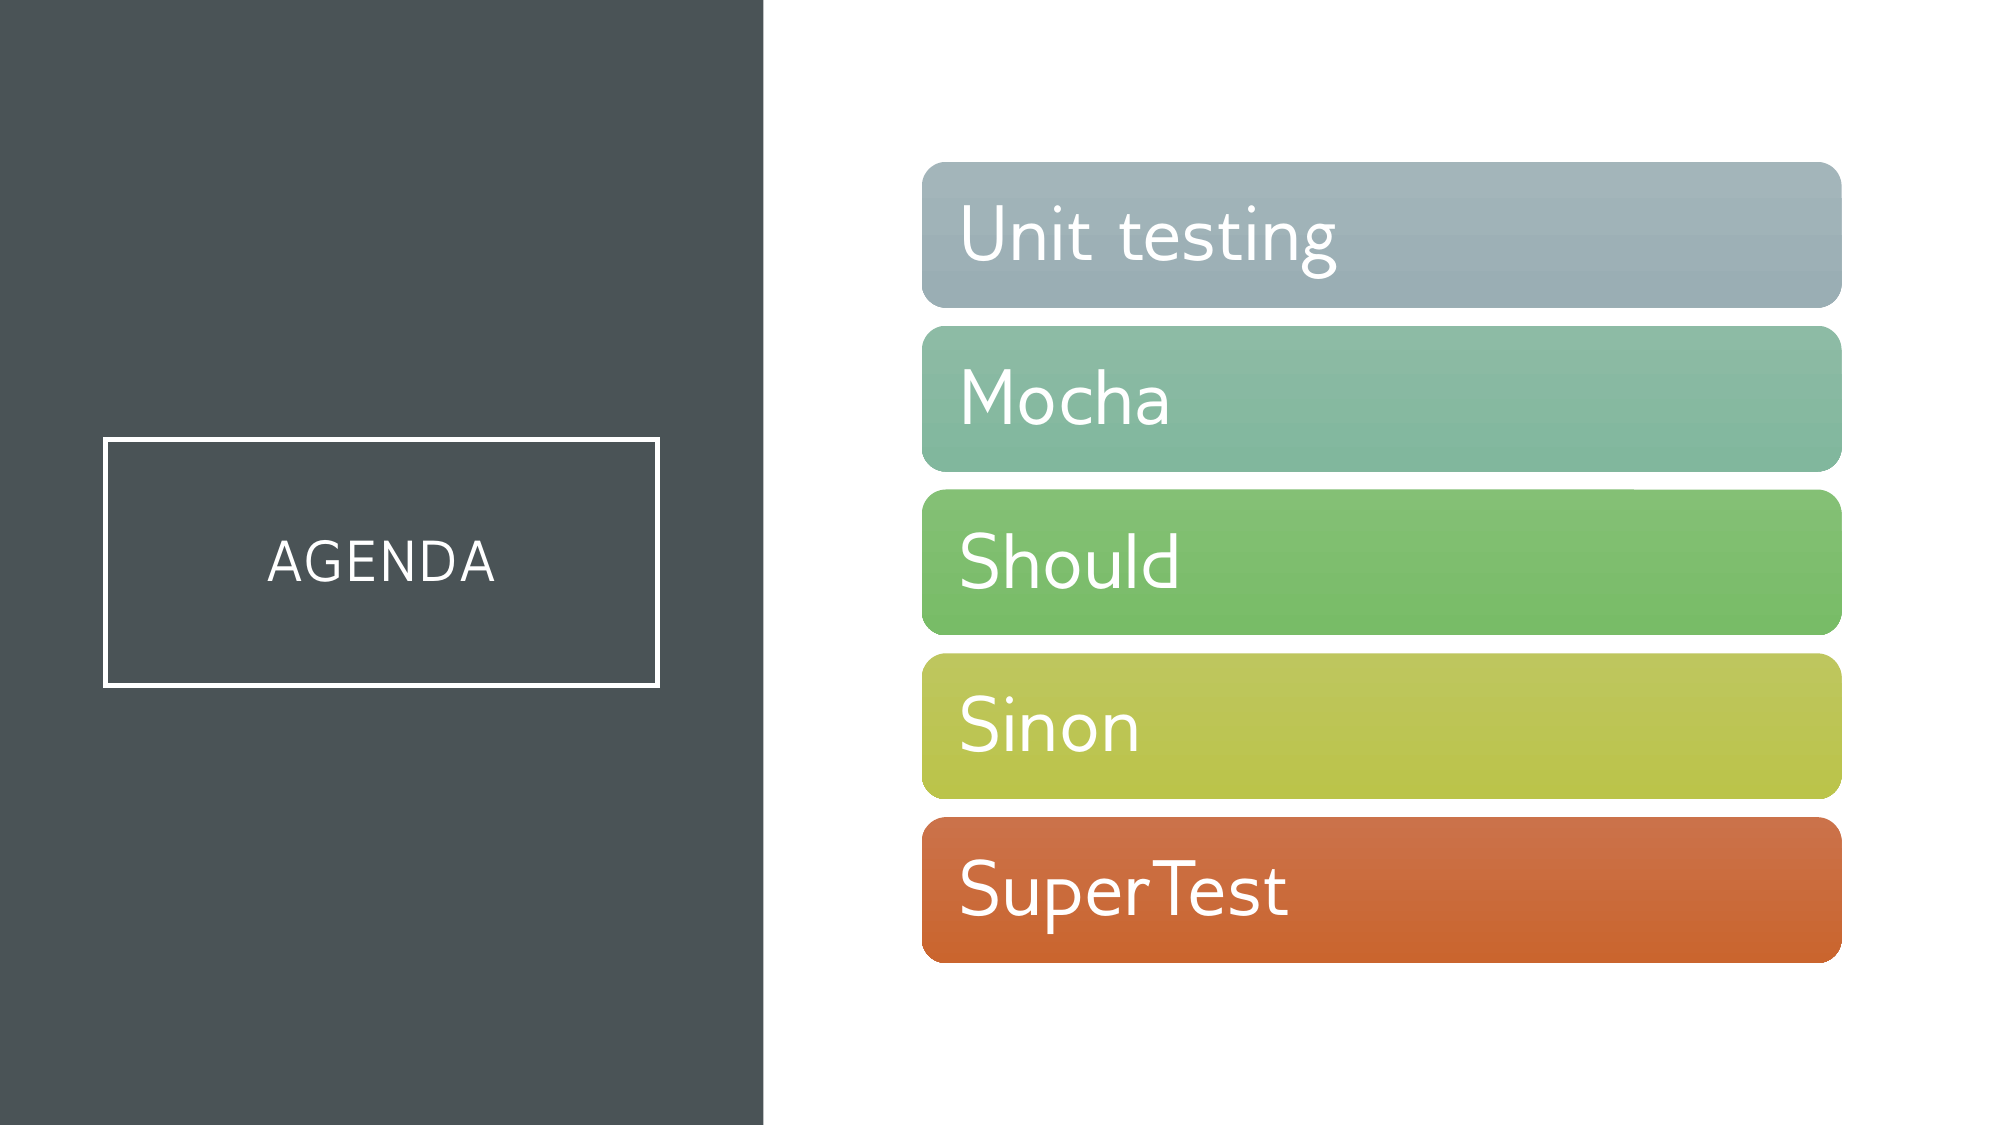

Unit testing
Mocha
Should
Sinon
SuperTest
# aGenda